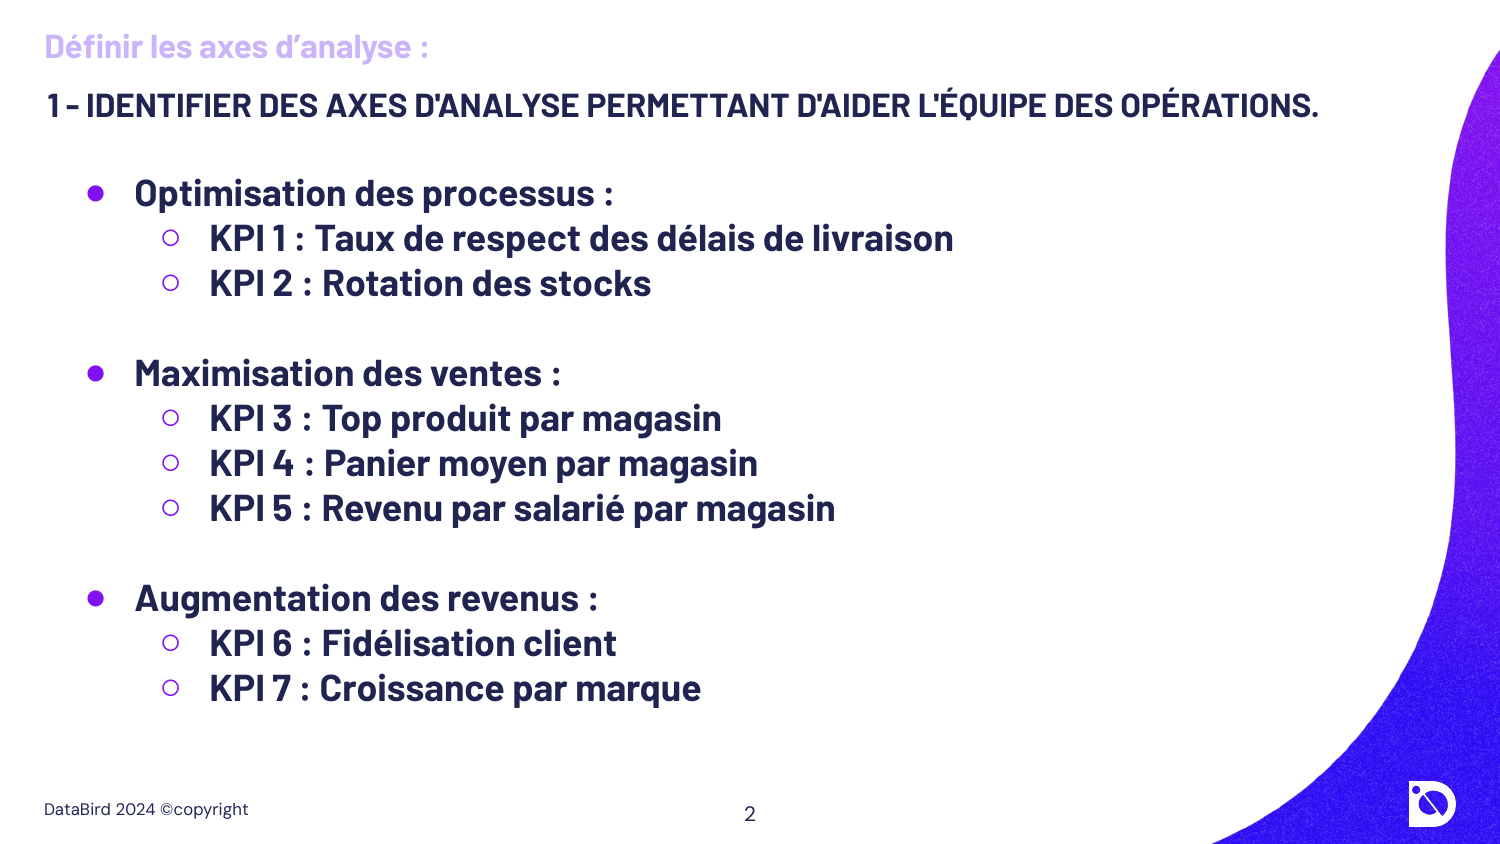

Définir les axes d’analyse :
# 1 - IDENTIFIER DES AXES D'ANALYSE PERMETTANT D'AIDER L'ÉQUIPE DES OPÉRATIONS.
Optimisation des processus :
KPI 1 : Taux de respect des délais de livraison
KPI 2 : Rotation des stocks

Maximisation des ventes :
KPI 3 : Top produit par magasin
KPI 4 : Panier moyen par magasin
KPI 5 : Revenu par salarié par magasin

Augmentation des revenus :
KPI 6 : Fidélisation client
KPI 7 : Croissance par marque
2